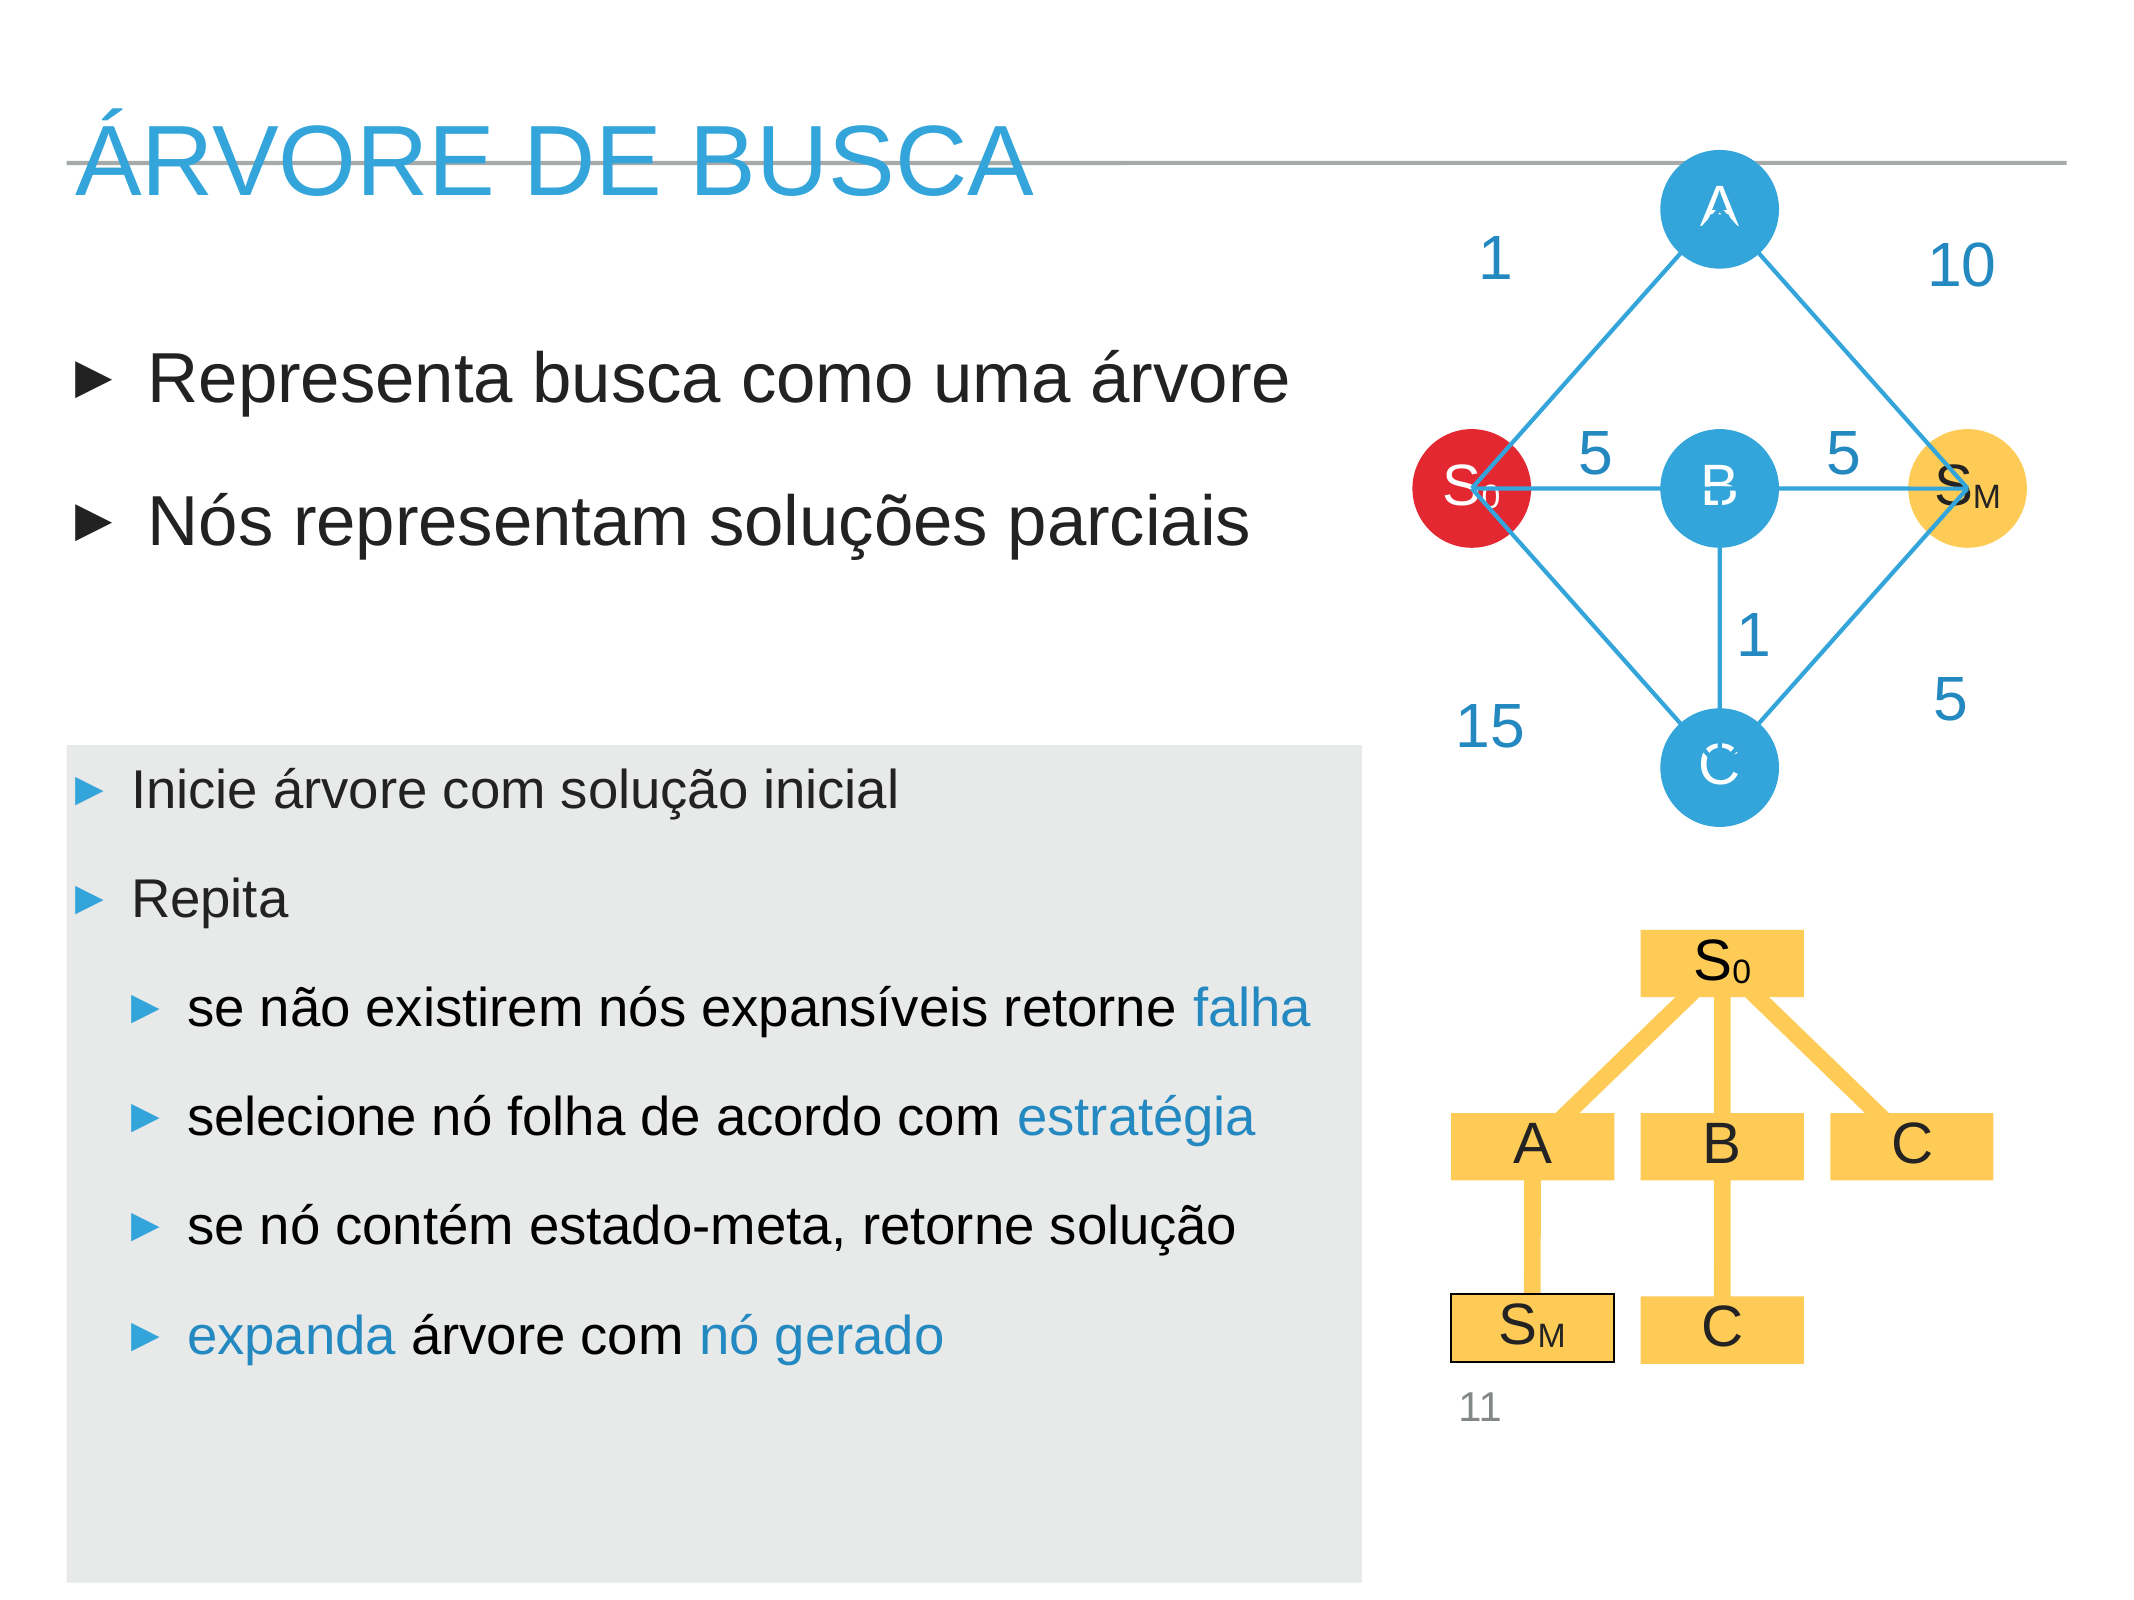

árvore de busca
a
1

10
5
5
S0
b
sm

5
15
c
Representa busca como uma árvore
Nós representam soluções parciais
1
Inicie árvore com solução inicial
Repita
se não existirem nós expansíveis retorne falha
selecione nó folha de acordo com estratégia
se nó contém estado-meta, retorne solução
expanda árvore com nó gerado
s0

A
B
C

sm
C
11